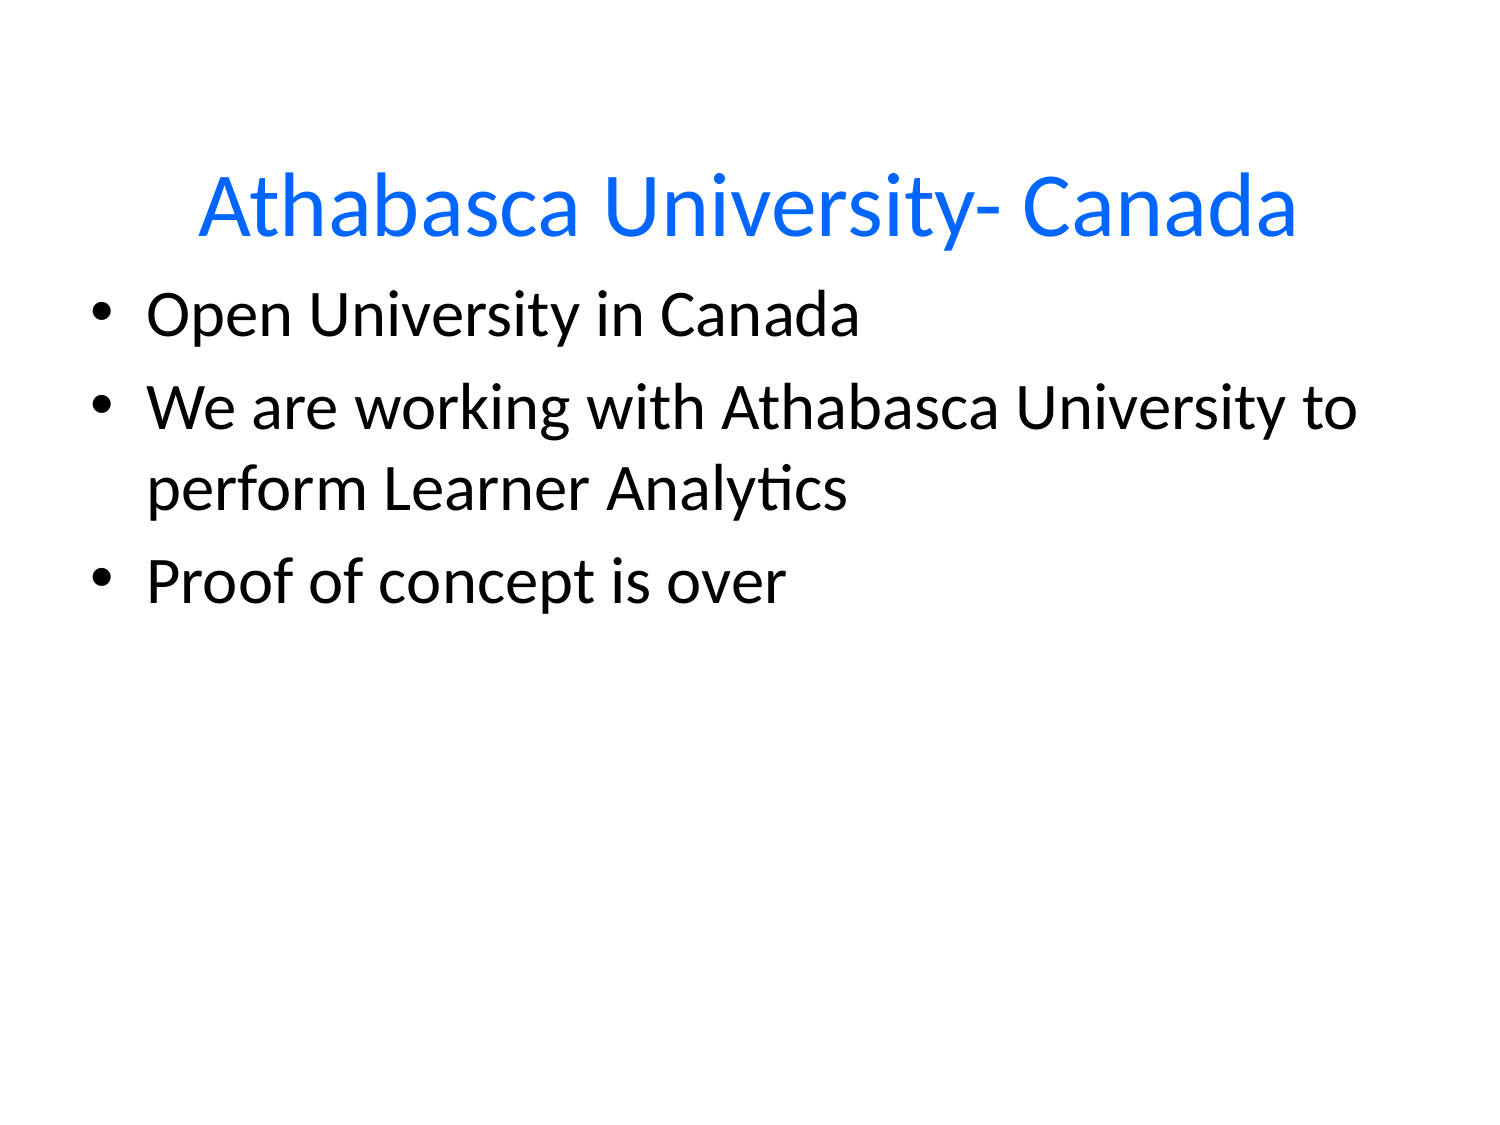

# Athabasca University- Canada
Open University in Canada
We are working with Athabasca University to perform Learner Analytics
Proof of concept is over